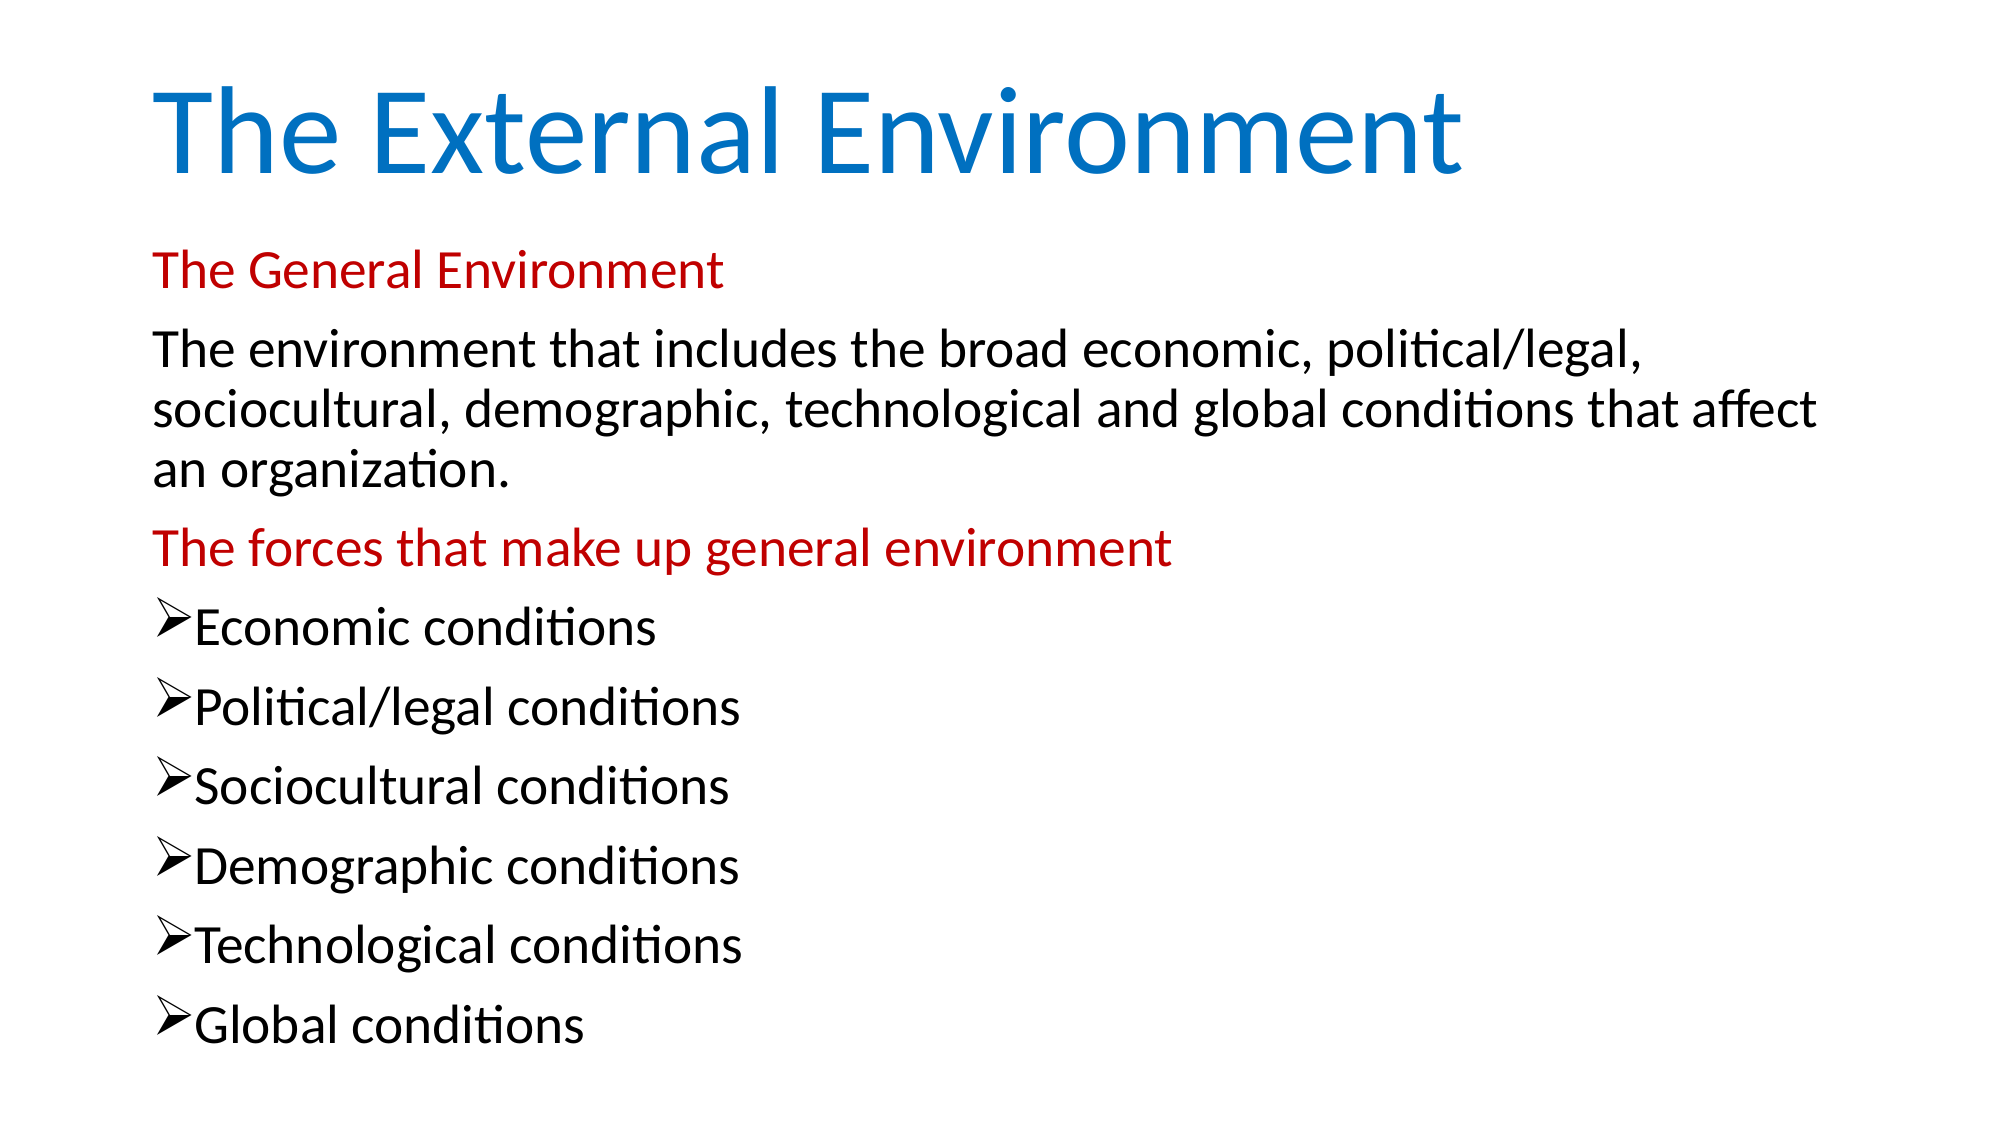

# The External Environment
The General Environment
The environment that includes the broad economic, political/legal, sociocultural, demographic, technological and global conditions that affect an organization.
The forces that make up general environment
Economic conditions
Political/legal conditions
Sociocultural conditions
Demographic conditions
Technological conditions
Global conditions